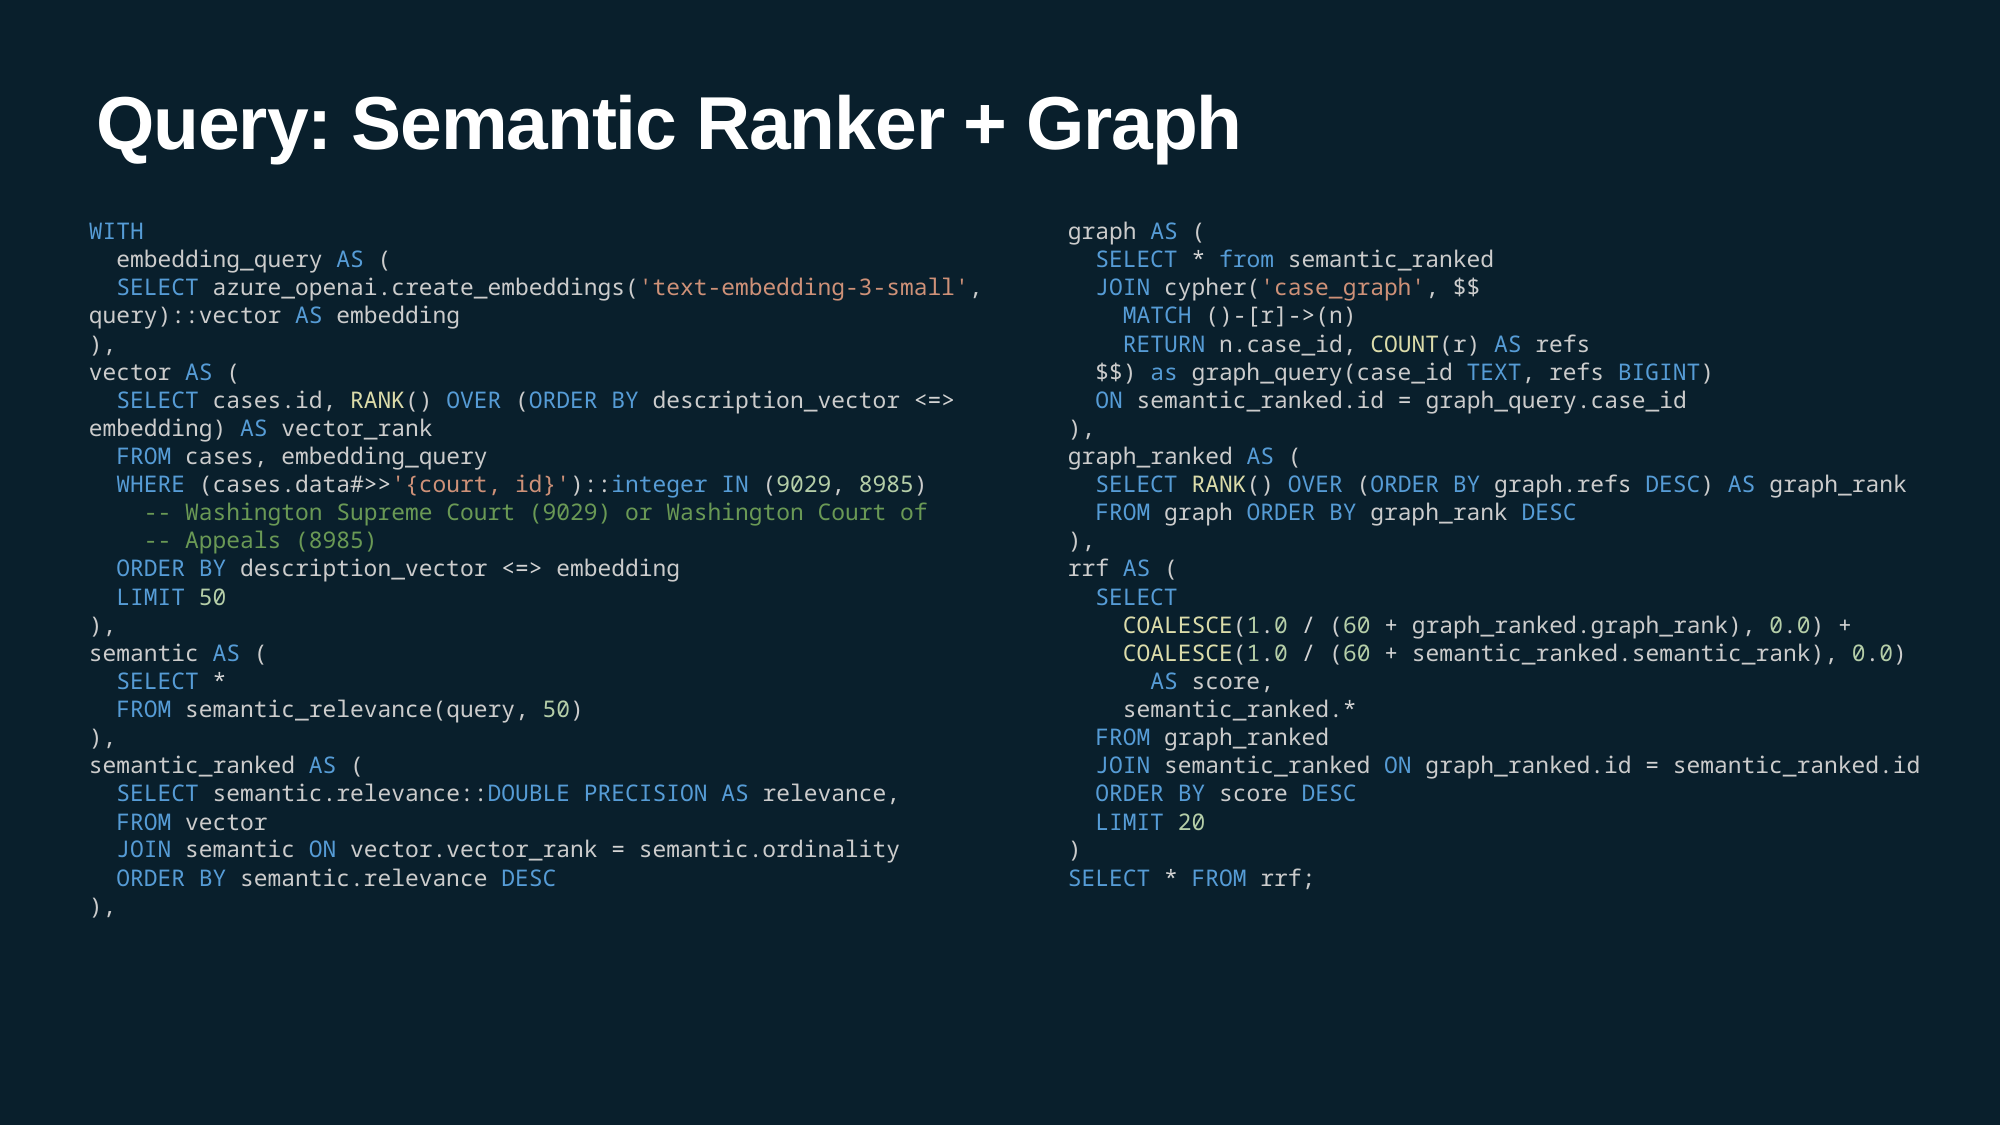

# Query: Semantic Ranker + Graph
WITH
  embedding_query AS (
  SELECT azure_openai.create_embeddings('text-embedding-3-small', query)::vector AS embedding
),
vector AS (
  SELECT cases.id, RANK() OVER (ORDER BY description_vector <=> embedding) AS vector_rank
  FROM cases, embedding_query
  WHERE (cases.data#>>'{court, id}')::integer IN (9029, 8985)
    -- Washington Supreme Court (9029) or Washington Court of
    -- Appeals (8985)
  ORDER BY description_vector <=> embedding
  LIMIT 50
),
semantic AS (
  SELECT *
  FROM semantic_relevance(query, 50)
),
semantic_ranked AS (
  SELECT semantic.relevance::DOUBLE PRECISION AS relevance,
  FROM vector
  JOIN semantic ON vector.vector_rank = semantic.ordinality
  ORDER BY semantic.relevance DESC
),
graph AS (
  SELECT * from semantic_ranked
  JOIN cypher('case_graph', $$
    MATCH ()-[r]->(n)
    RETURN n.case_id, COUNT(r) AS refs
  $$) as graph_query(case_id TEXT, refs BIGINT)
  ON semantic_ranked.id = graph_query.case_id
),
graph_ranked AS (
  SELECT RANK() OVER (ORDER BY graph.refs DESC) AS graph_rank
  FROM graph ORDER BY graph_rank DESC
),
rrf AS (
  SELECT
    COALESCE(1.0 / (60 + graph_ranked.graph_rank), 0.0) +
    COALESCE(1.0 / (60 + semantic_ranked.semantic_rank), 0.0)
      AS score,
    semantic_ranked.*
  FROM graph_ranked
  JOIN semantic_ranked ON graph_ranked.id = semantic_ranked.id
  ORDER BY score DESC
  LIMIT 20
)
SELECT * FROM rrf;